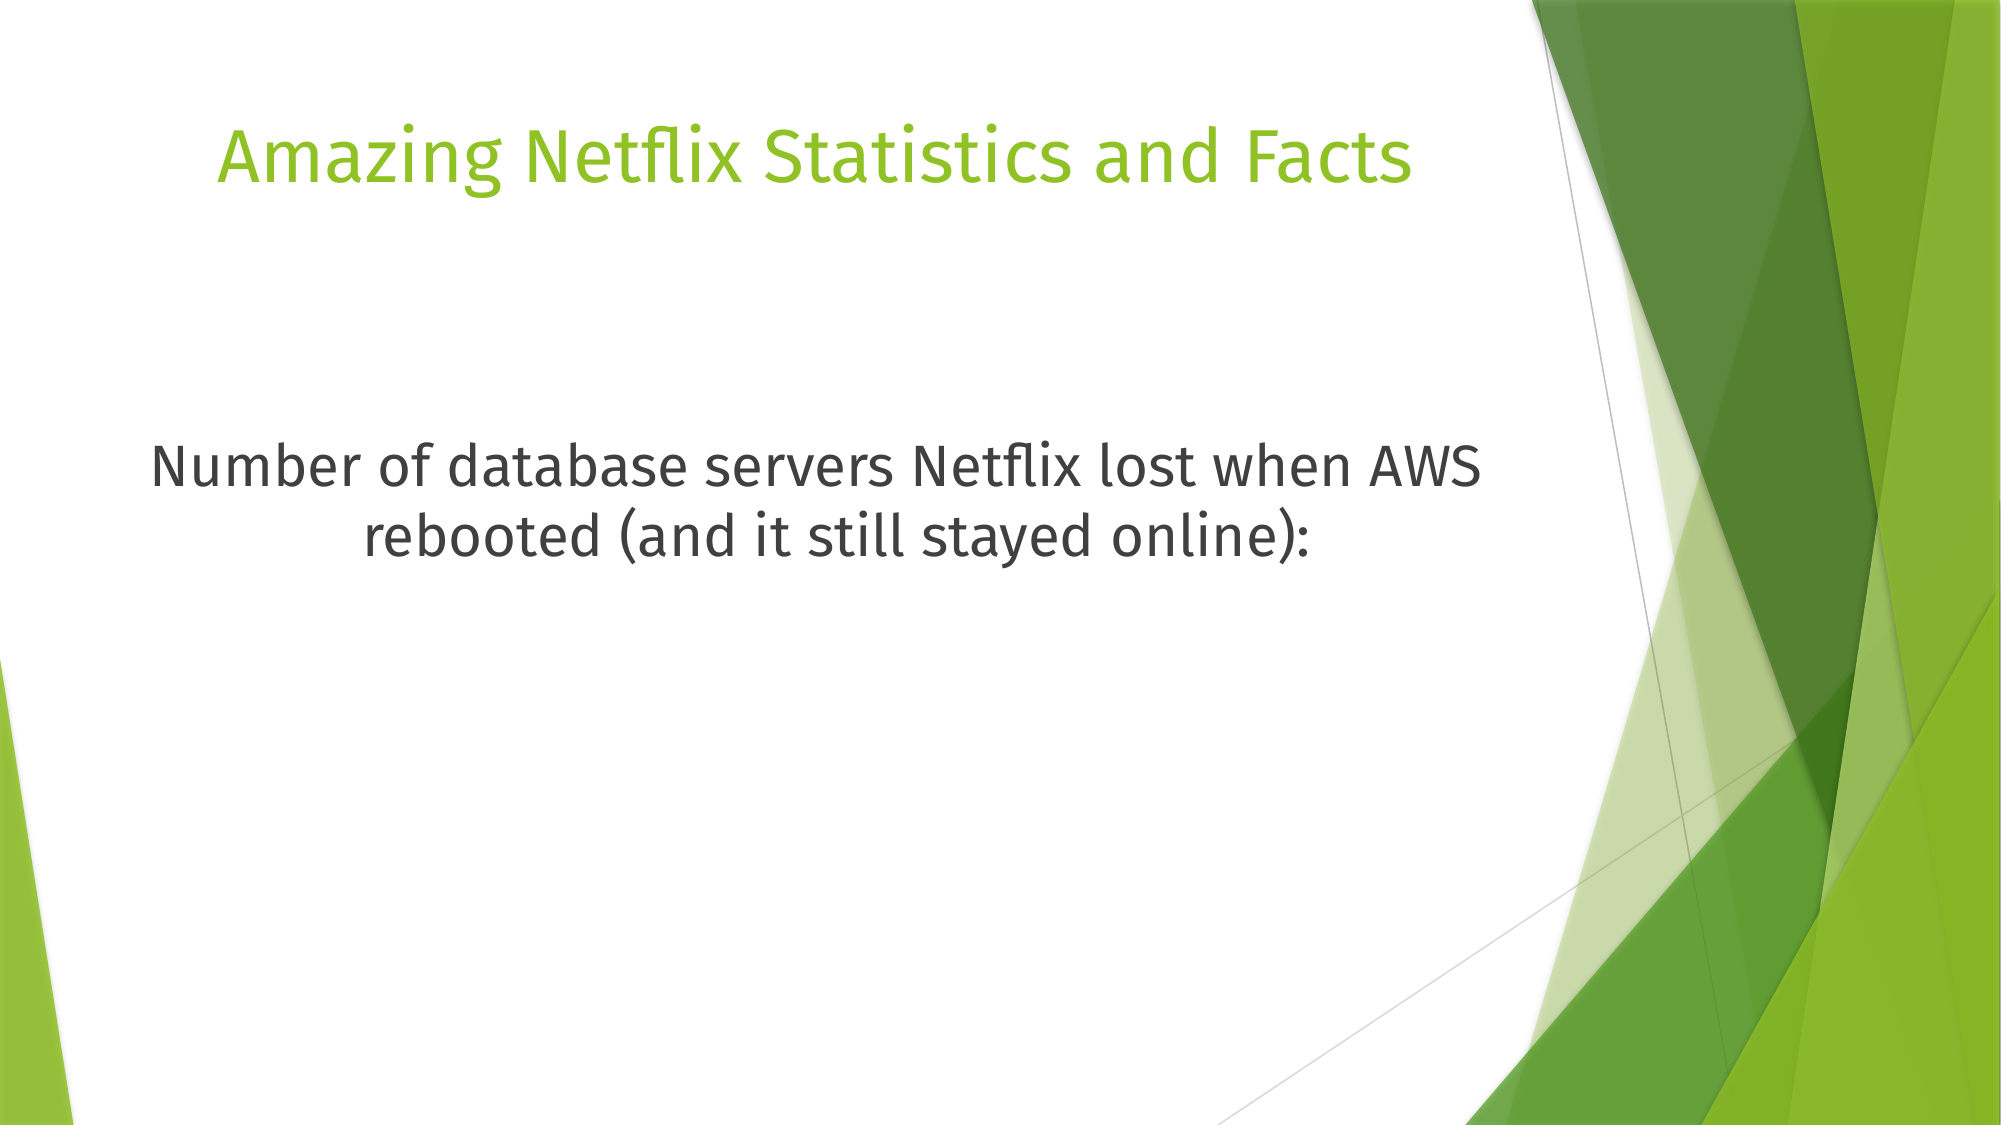

# Amazing Netflix Statistics and Facts

Number of database servers Netflix lost when AWS rebooted (and it still stayed online):